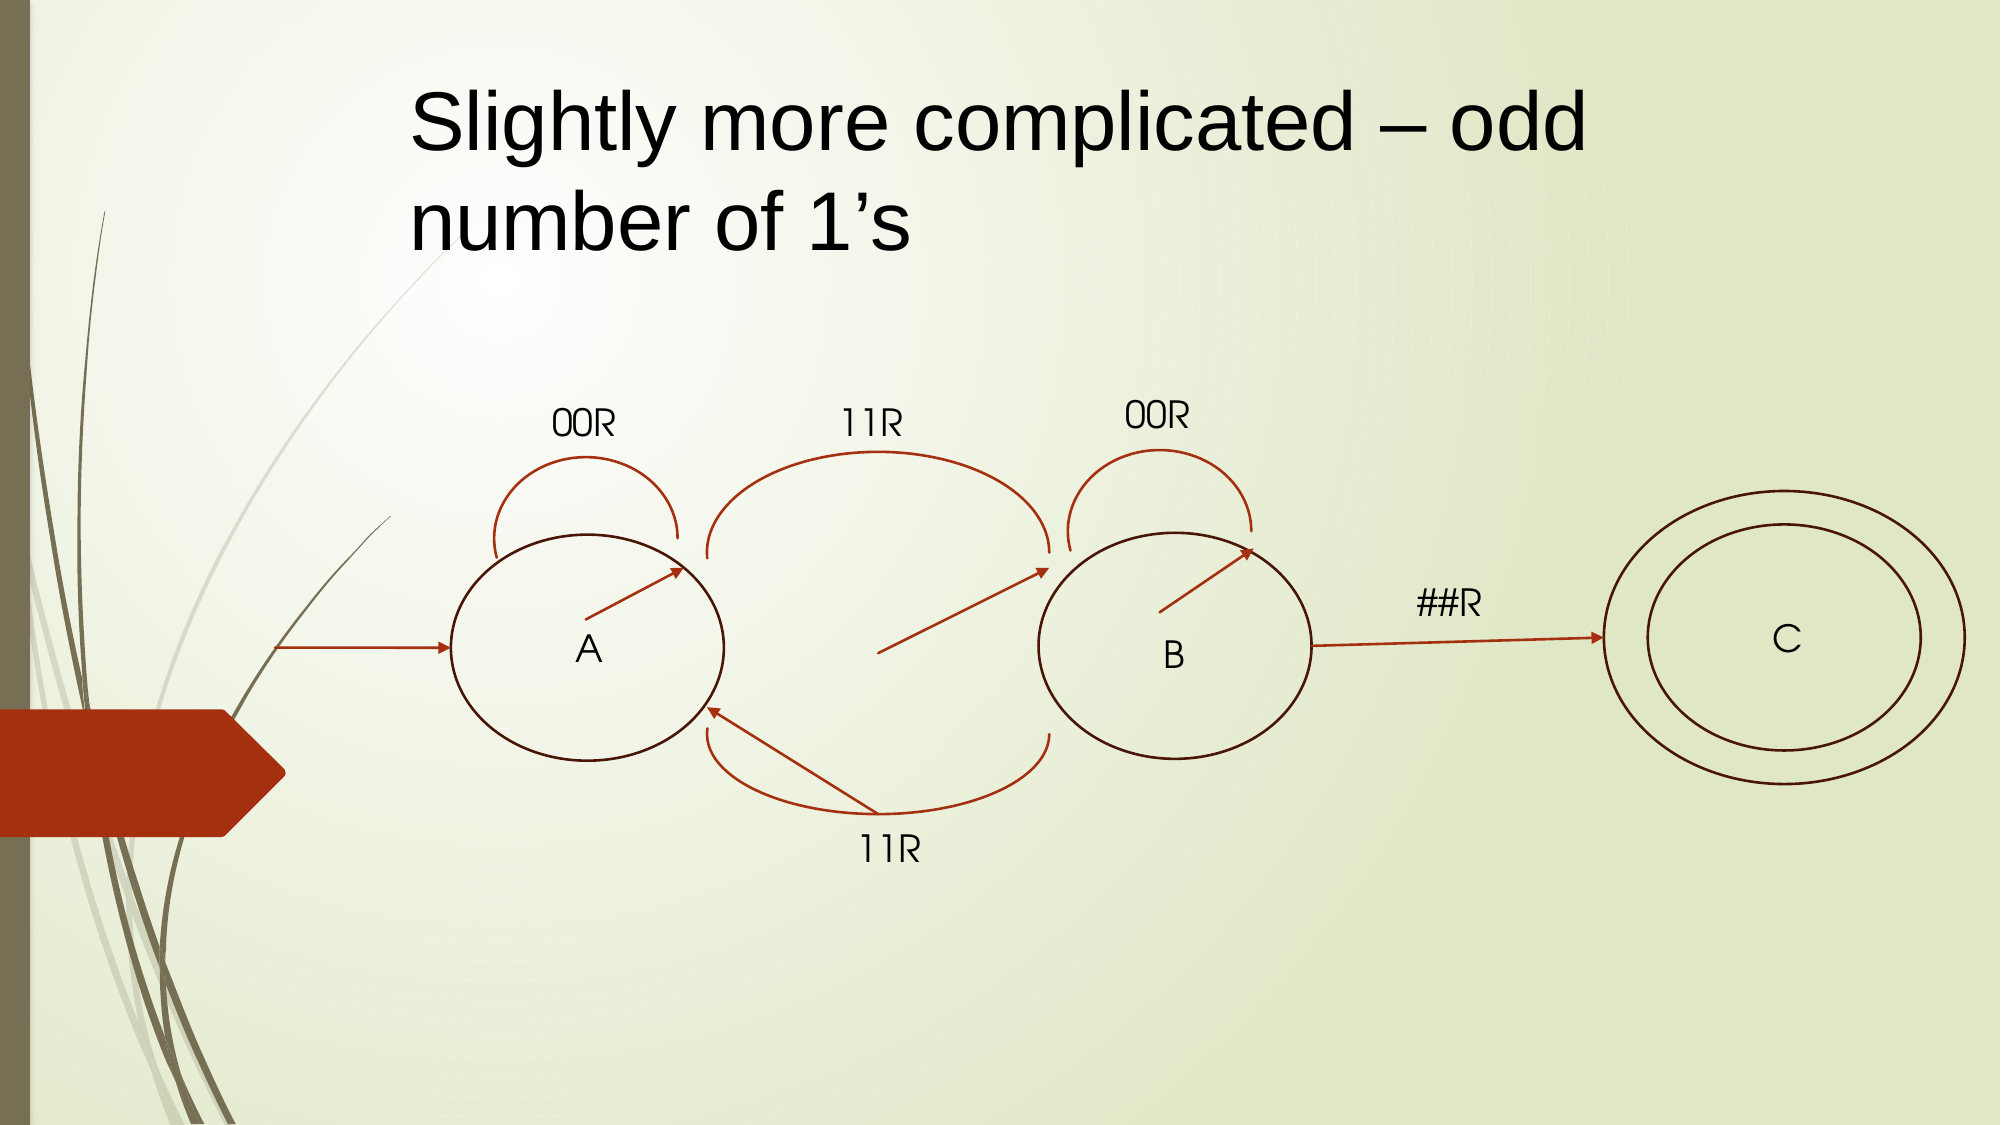

Slightly more complicated – odd number of 1’s
00R
00R
11R

##R
C
A
B

11R